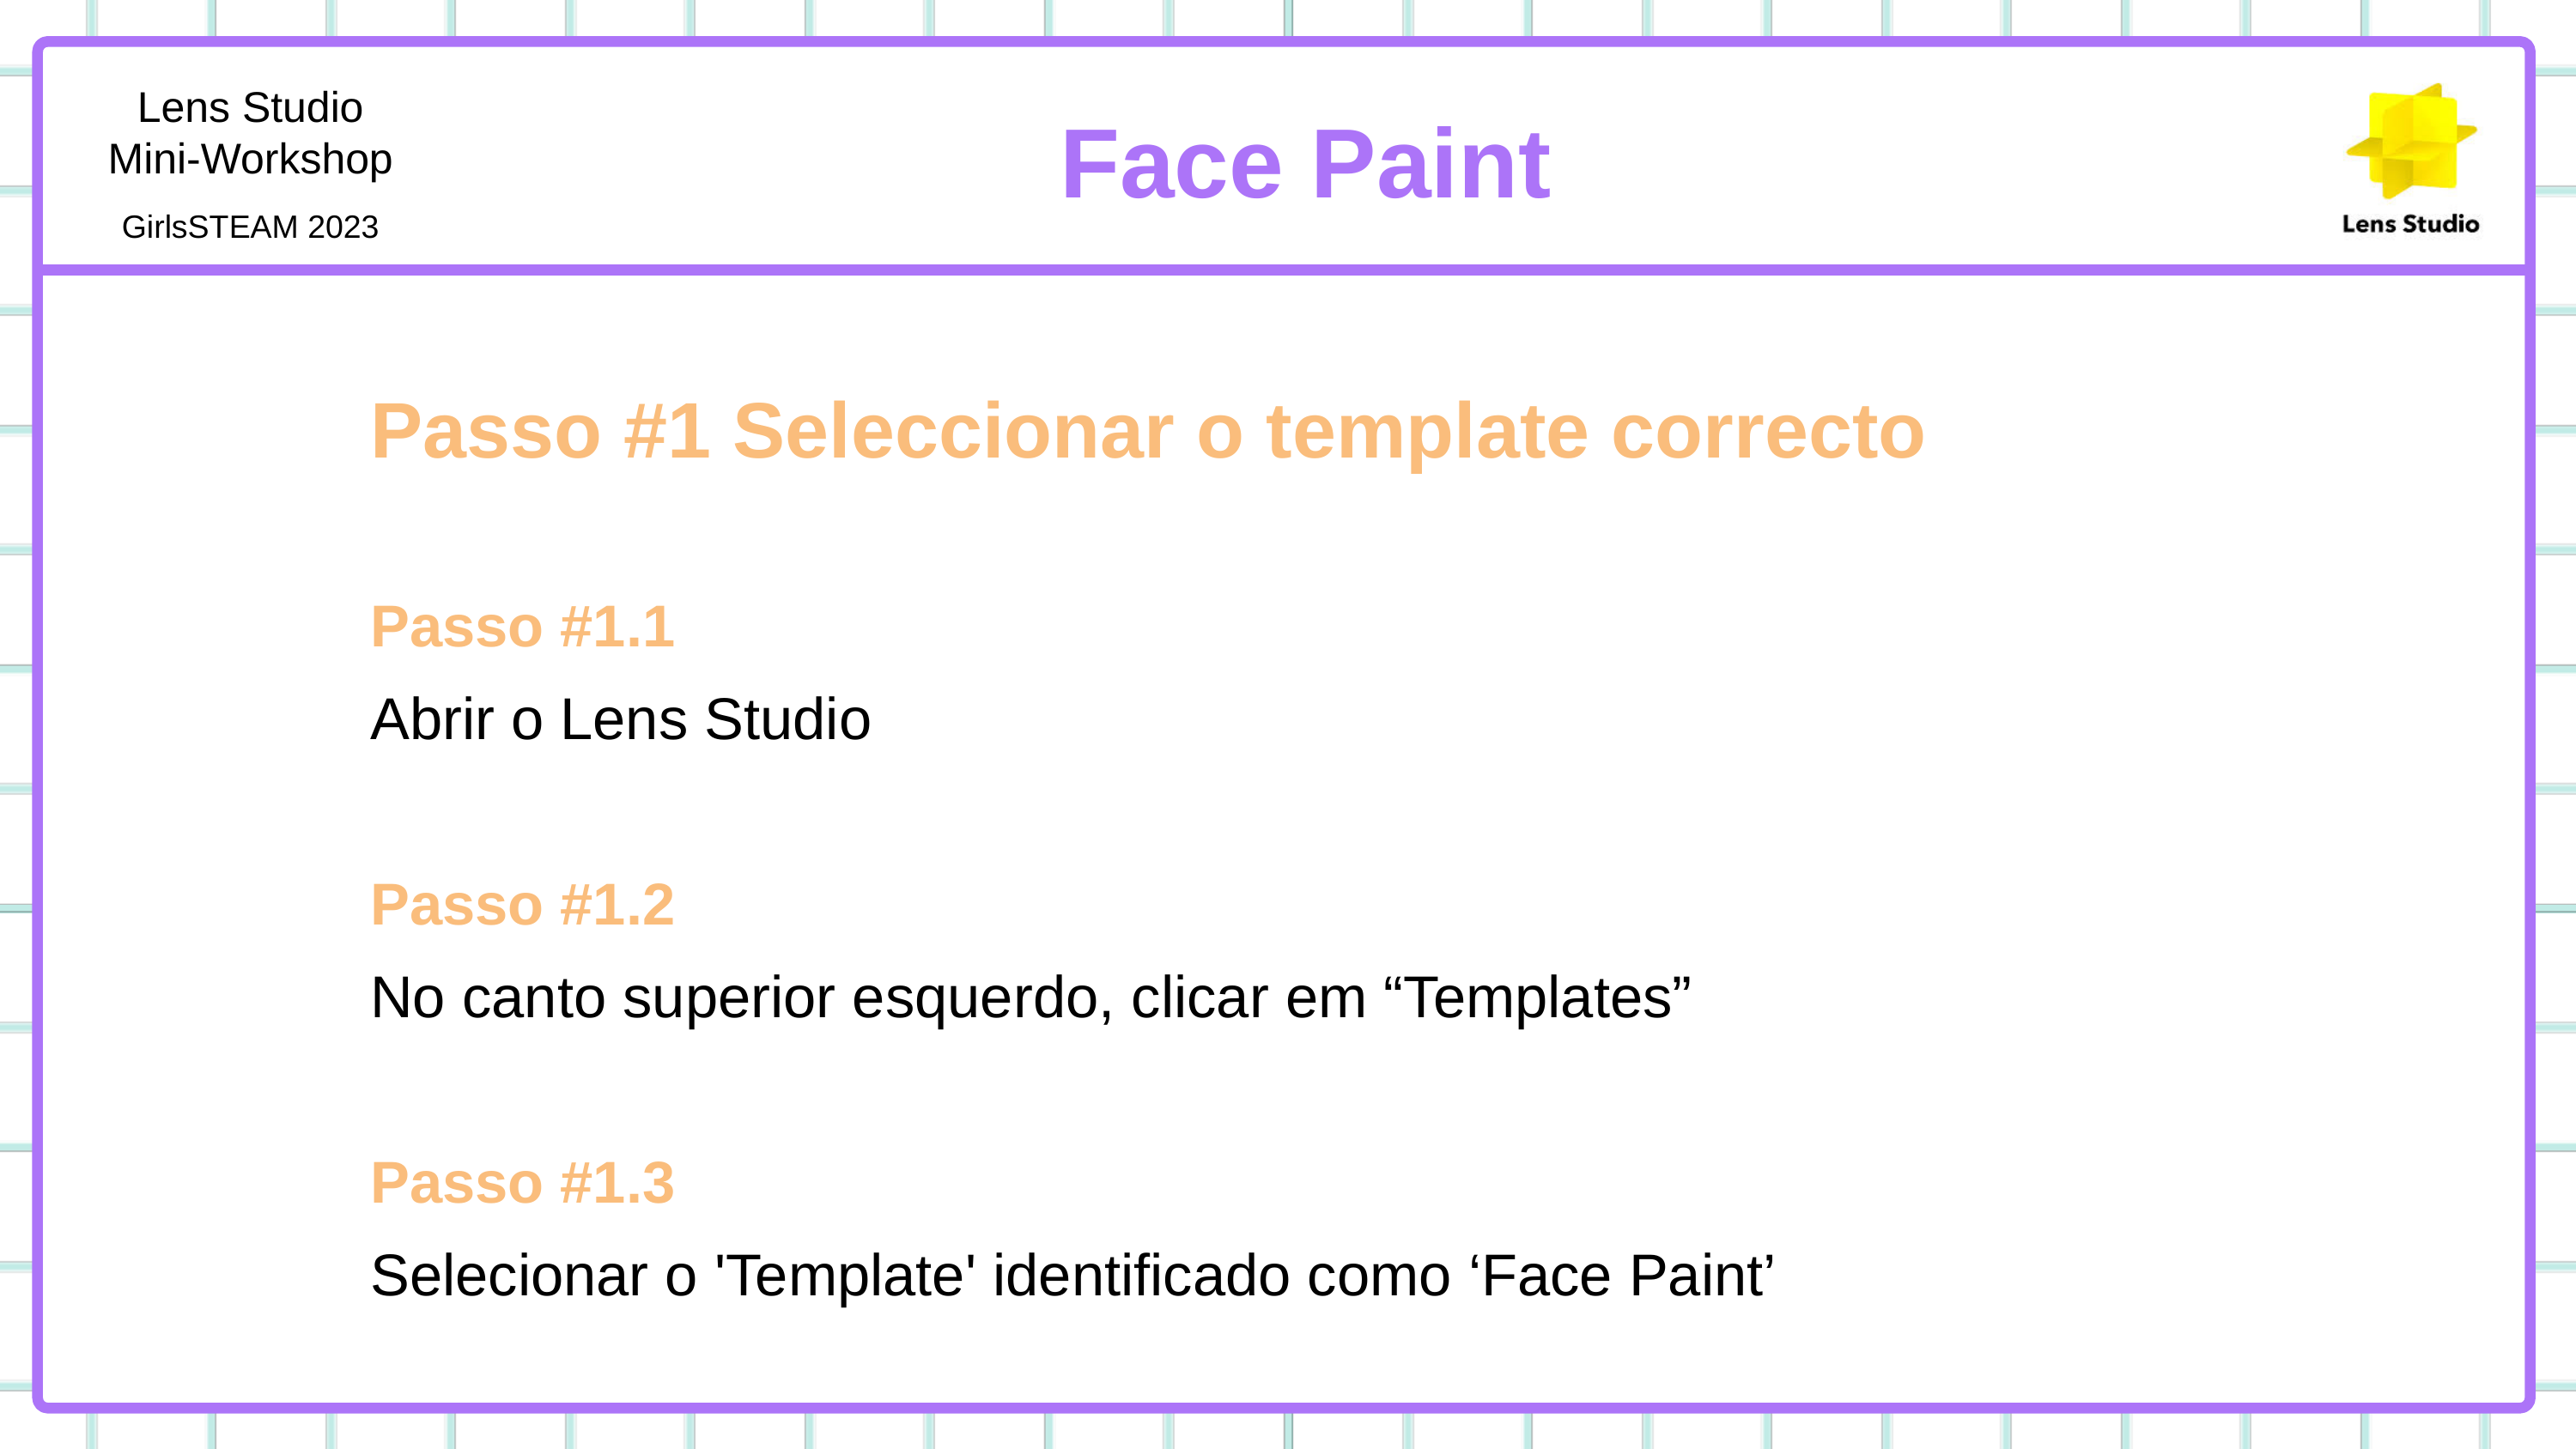

Face Paint
Passo #1 Seleccionar o template correcto
Passo #1.1
Abrir o Lens Studio
Passo #1.2
No canto superior esquerdo, clicar em “Templates”
Passo #1.3
Selecionar o 'Template' identificado como ‘Face Paint’